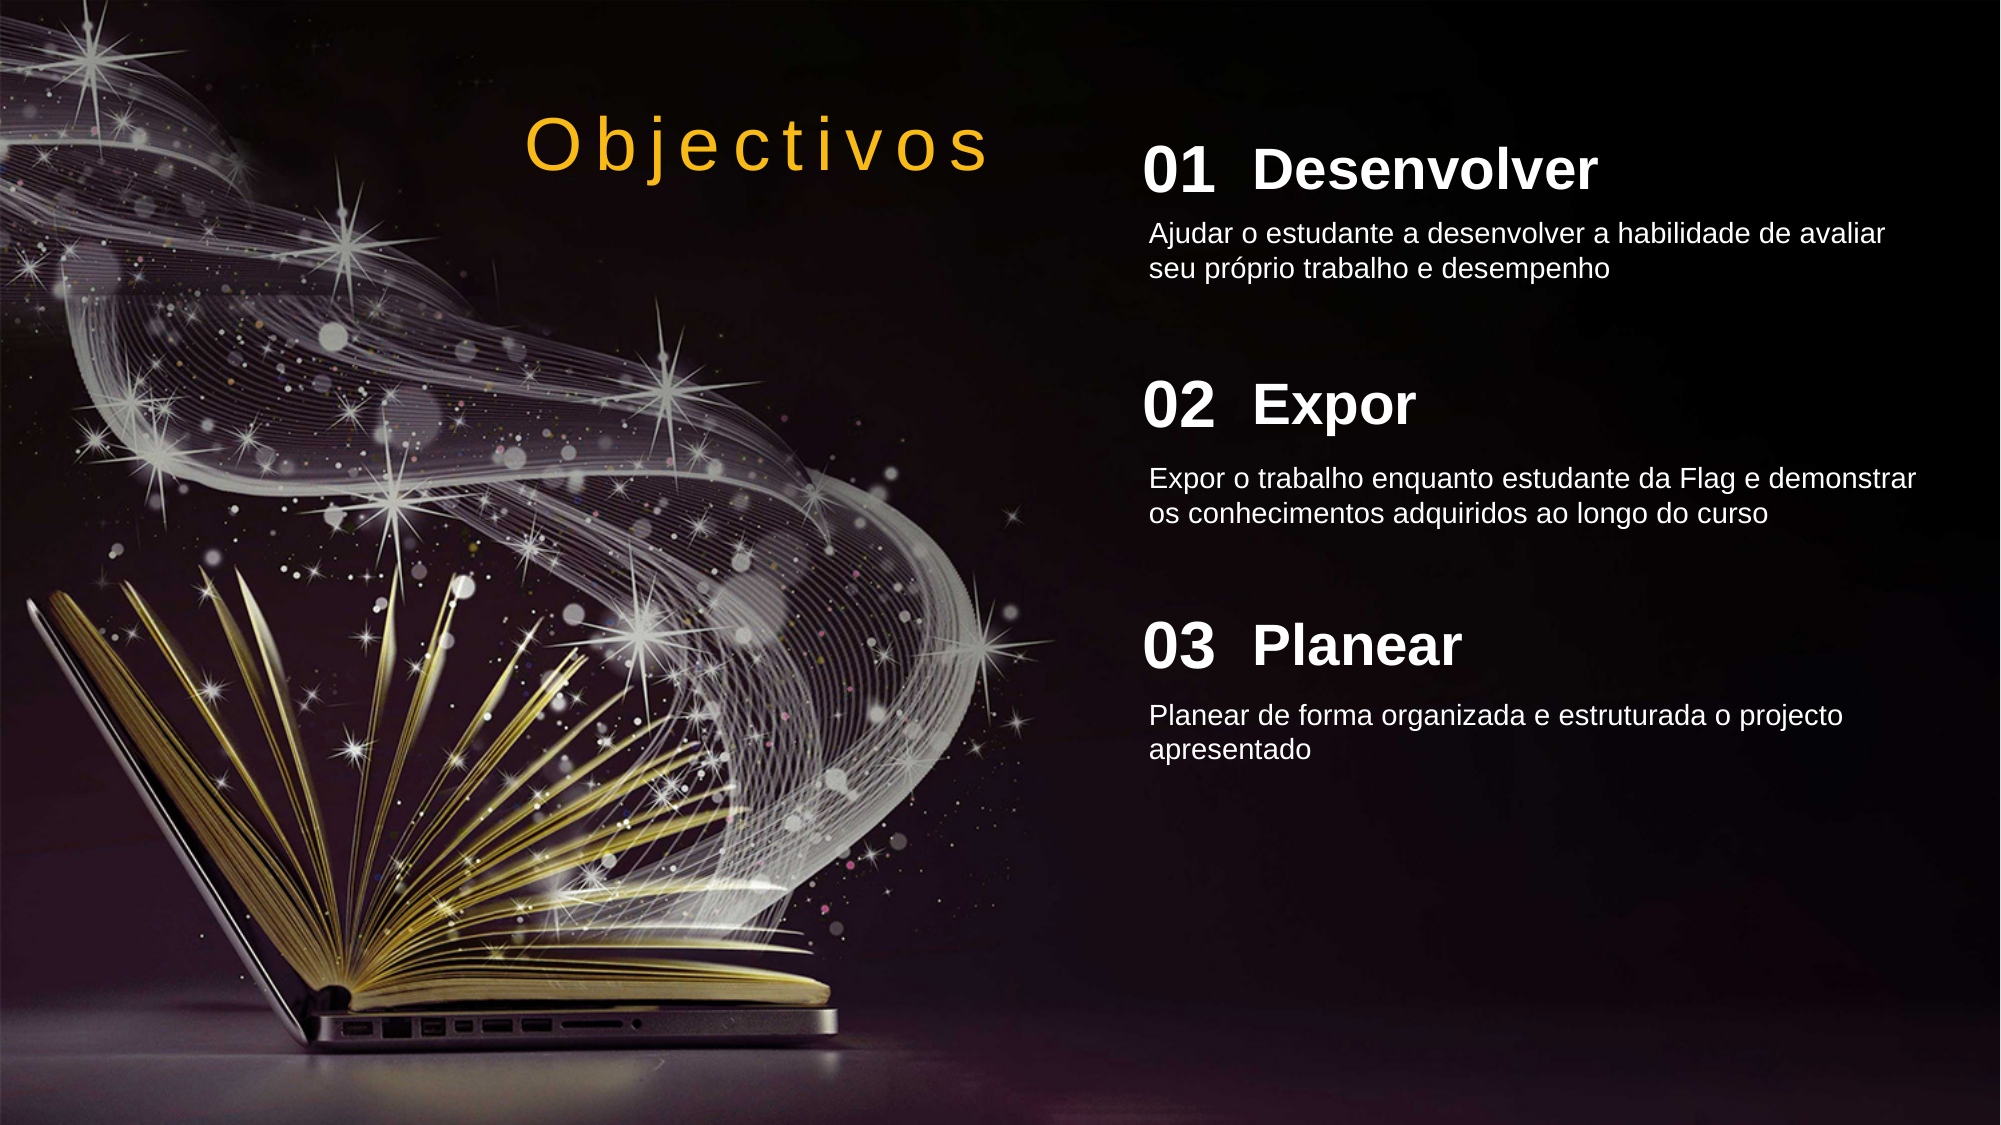

Objectivos
01
Desenvolver
Ajudar o estudante a desenvolver a habilidade de avaliar seu próprio trabalho e desempenho
02
Expor
Expor o trabalho enquanto estudante da Flag e demonstrar os conhecimentos adquiridos ao longo do curso
03
Planear
Planear de forma organizada e estruturada o projecto apresentado